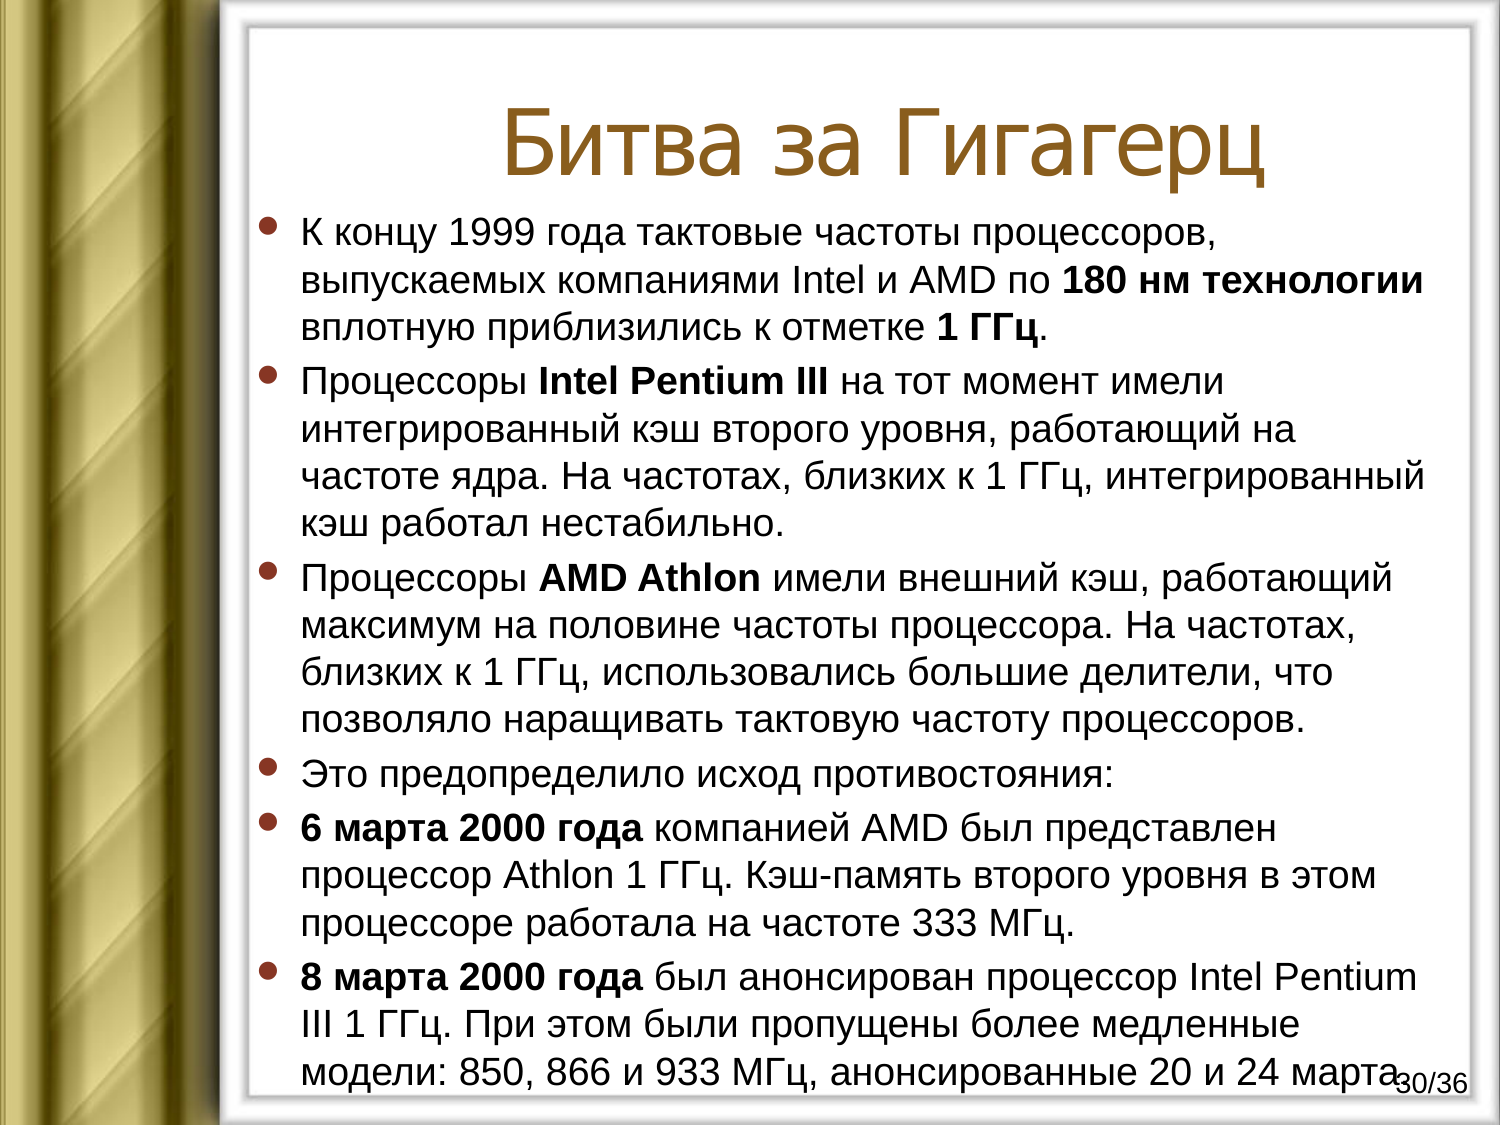

Битва за Гигагерц
К концу 1999 года тактовые частоты процессоров, выпускаемых компаниями Intel и AMD по 180 нм технологии вплотную приблизились к отметке 1 ГГц.
Процессоры Intel Pentium III на тот момент имели интегрированный кэш второго уровня, работающий на частоте ядра. На частотах, близких к 1 ГГц, интегрированный кэш работал нестабильно.
Процессоры AMD Athlon имели внешний кэш, работающий максимум на половине частоты процессора. На частотах, близких к 1 ГГц, использовались большие делители, что позволяло наращивать тактовую частоту процессоров.
Это предопределило исход противостояния:
6 марта 2000 года компанией AMD был представлен процессор Athlon 1 ГГц. Кэш-память второго уровня в этом процессоре работала на частоте 333 МГц.
8 марта 2000 года был анонсирован процессор Intel Pentium III 1 ГГц. При этом были пропущены более медленные модели: 850, 866 и 933 МГц, анонсированные 20 и 24 марта.
30/36